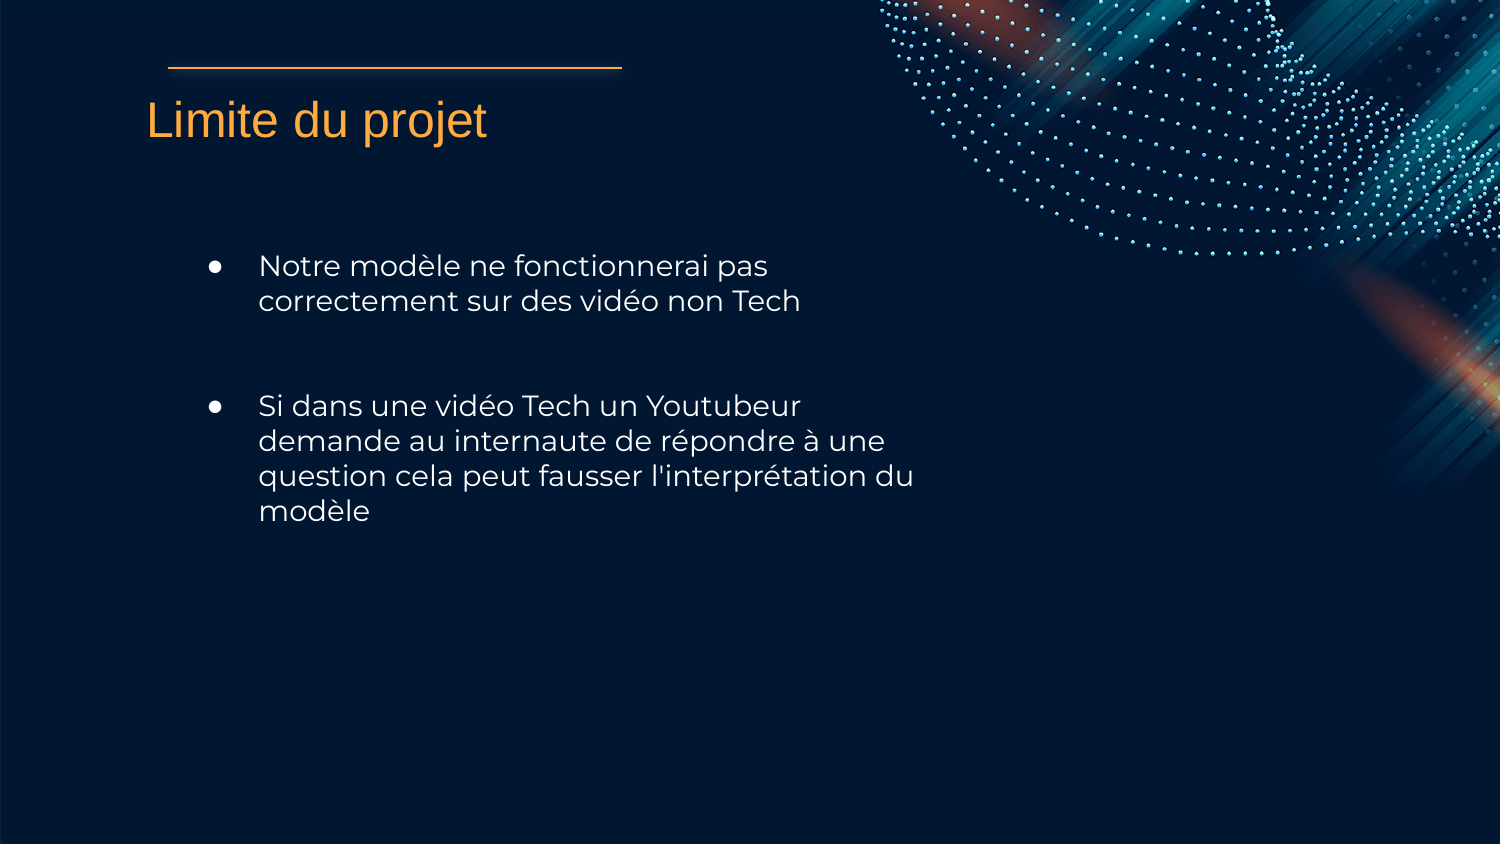

# Limite du projet
Notre modèle ne fonctionnerai pas correctement sur des vidéo non Tech

Si dans une vidéo Tech un Youtubeur demande au internaute de répondre à une question cela peut fausser l'interprétation du modèle